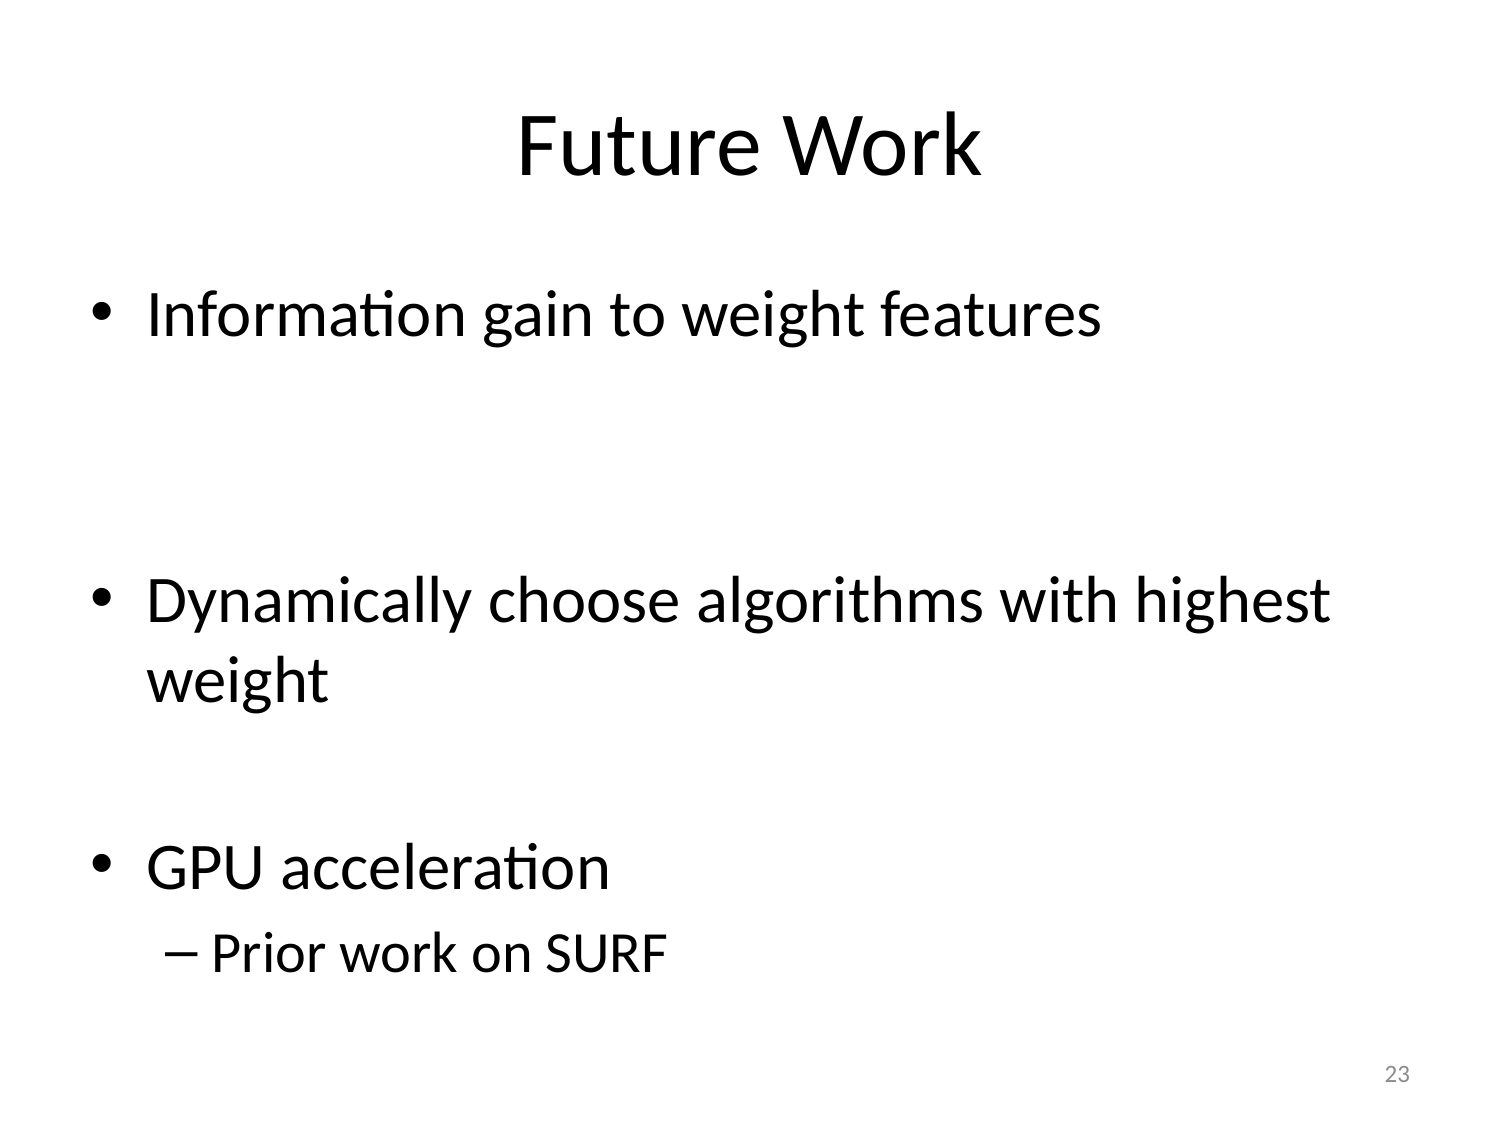

# Future Work
Information gain to weight features

Dynamically choose algorithms with highest weight

GPU acceleration
Prior work on SURF
23